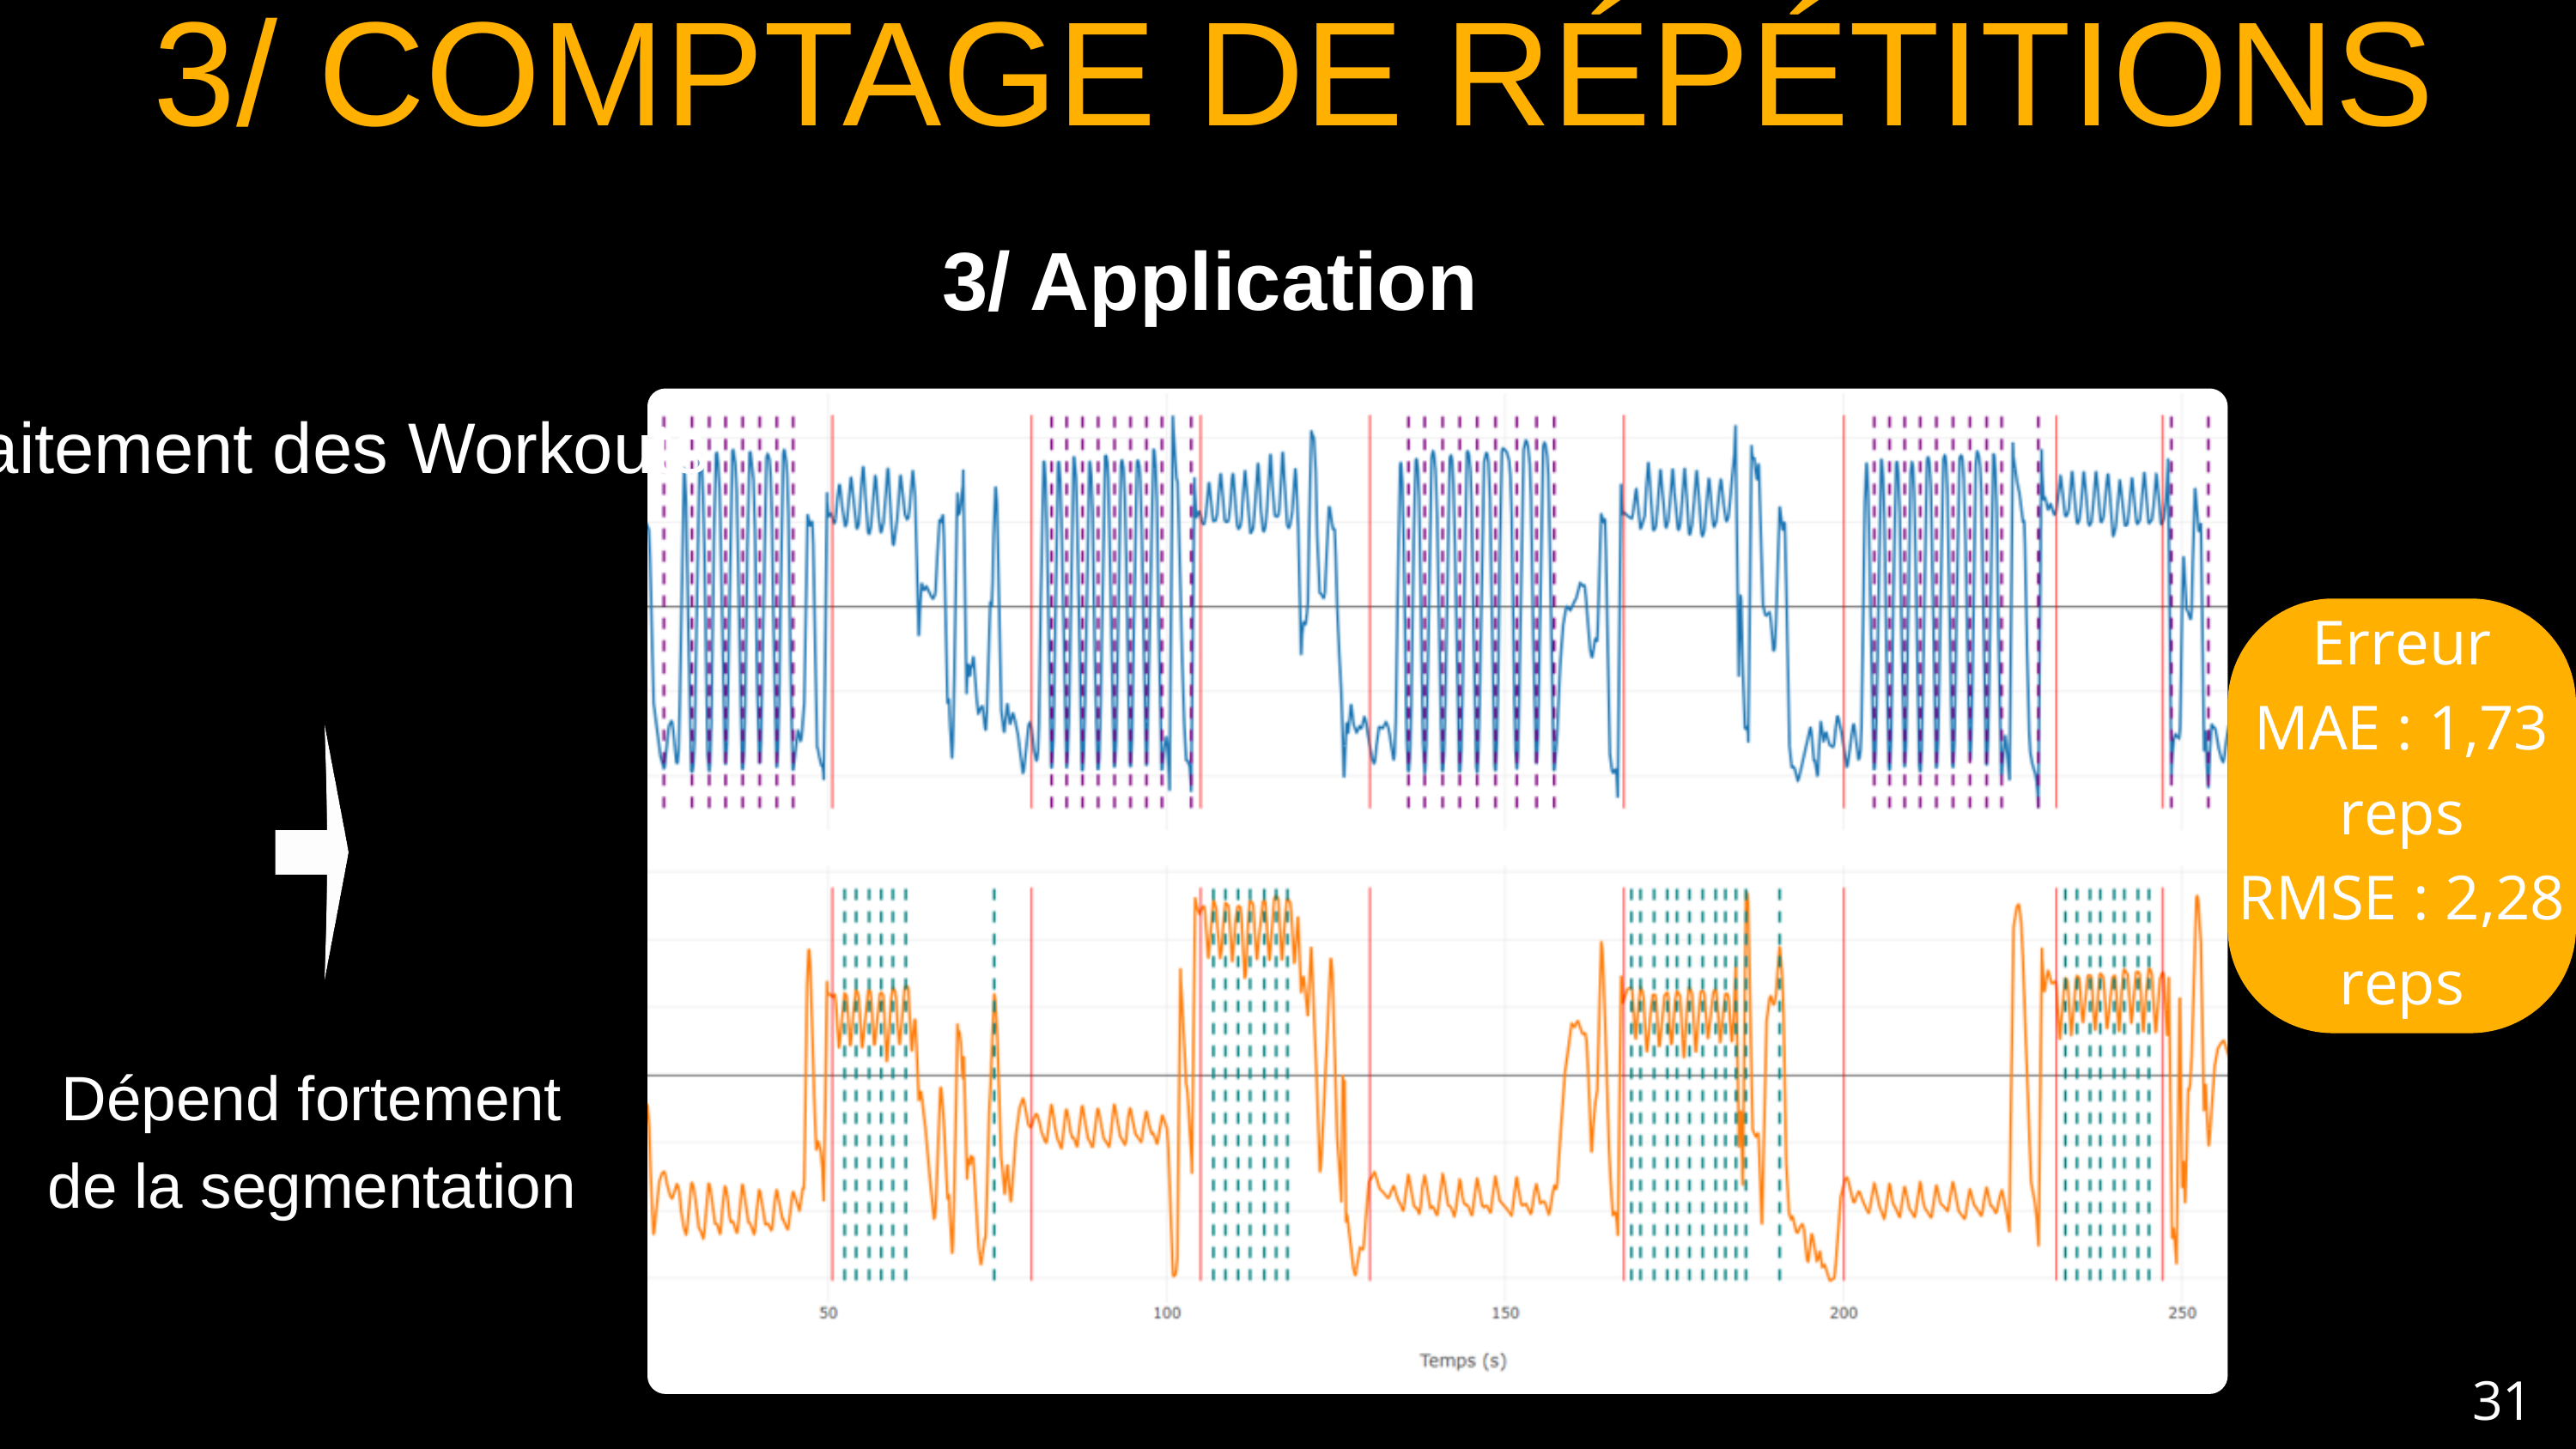

3/ COMPTAGE DE RÉPÉTITIONS
3/ Application
Traitement des Workouts

Erreur
MAE : 1,73 reps
RMSE : 2,28 reps

Dépend fortement de la segmentation
31